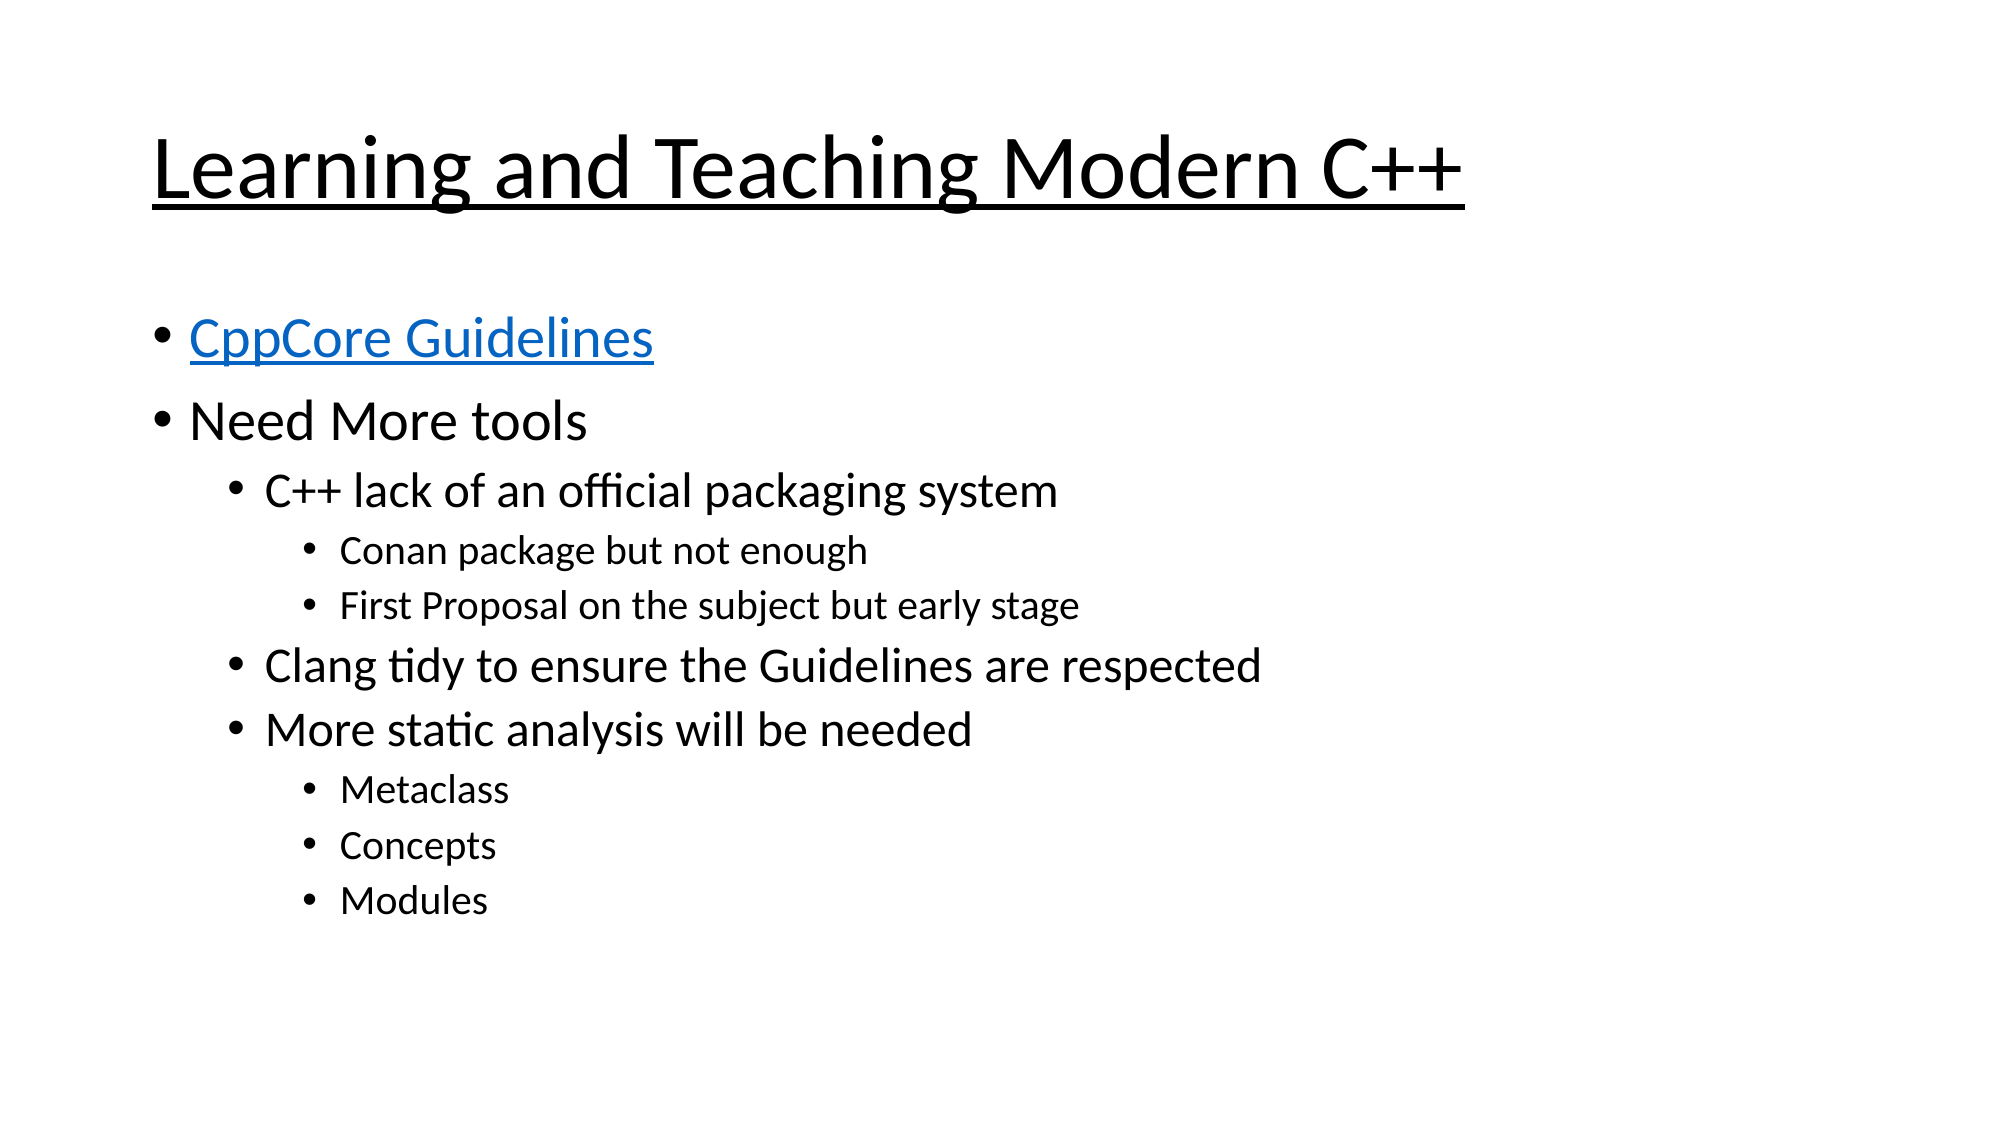

# Learning and Teaching Modern C++
CppCore Guidelines
Need More tools
C++ lack of an official packaging system
Conan package but not enough
First Proposal on the subject but early stage
Clang tidy to ensure the Guidelines are respected
More static analysis will be needed
Metaclass
Concepts
Modules